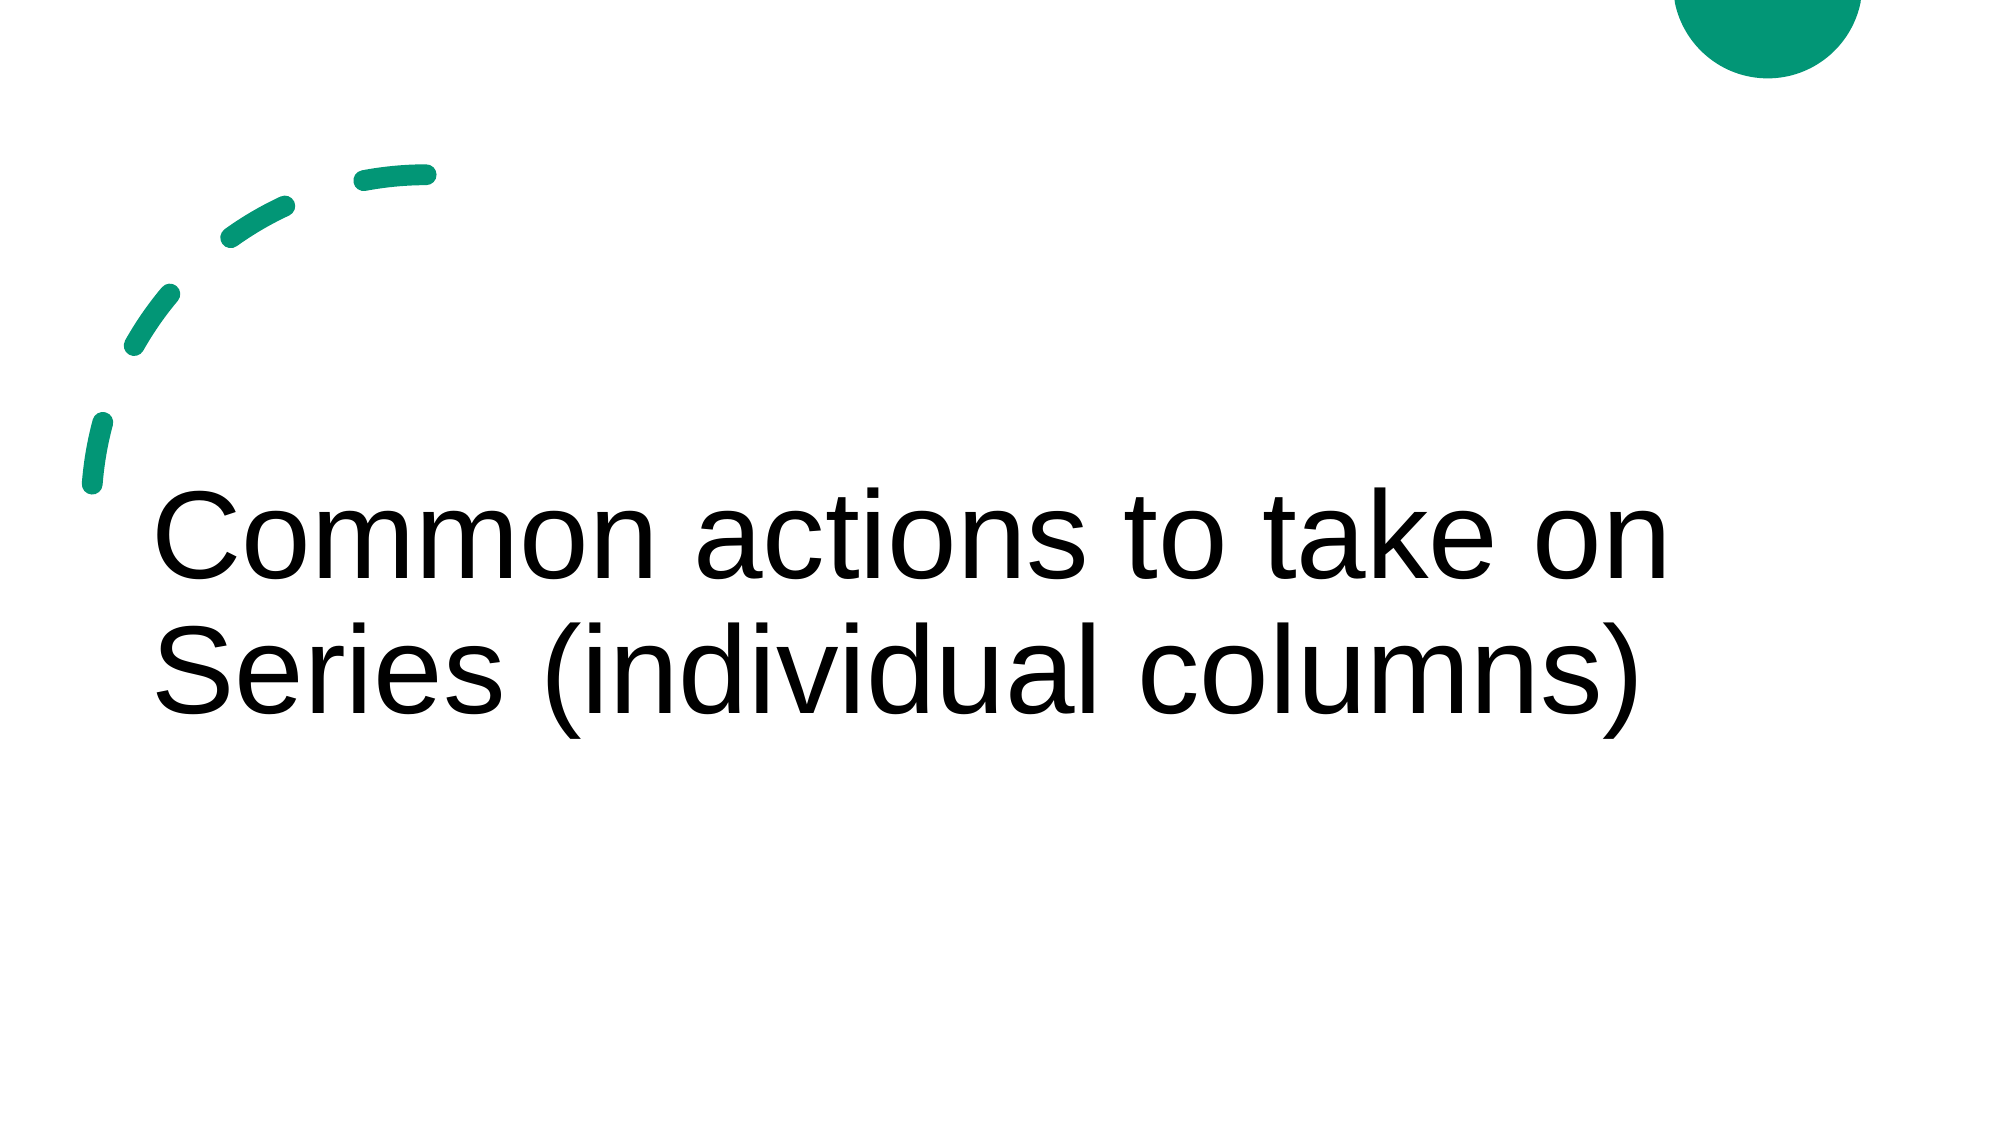

# Common actions to take on Series (individual columns)